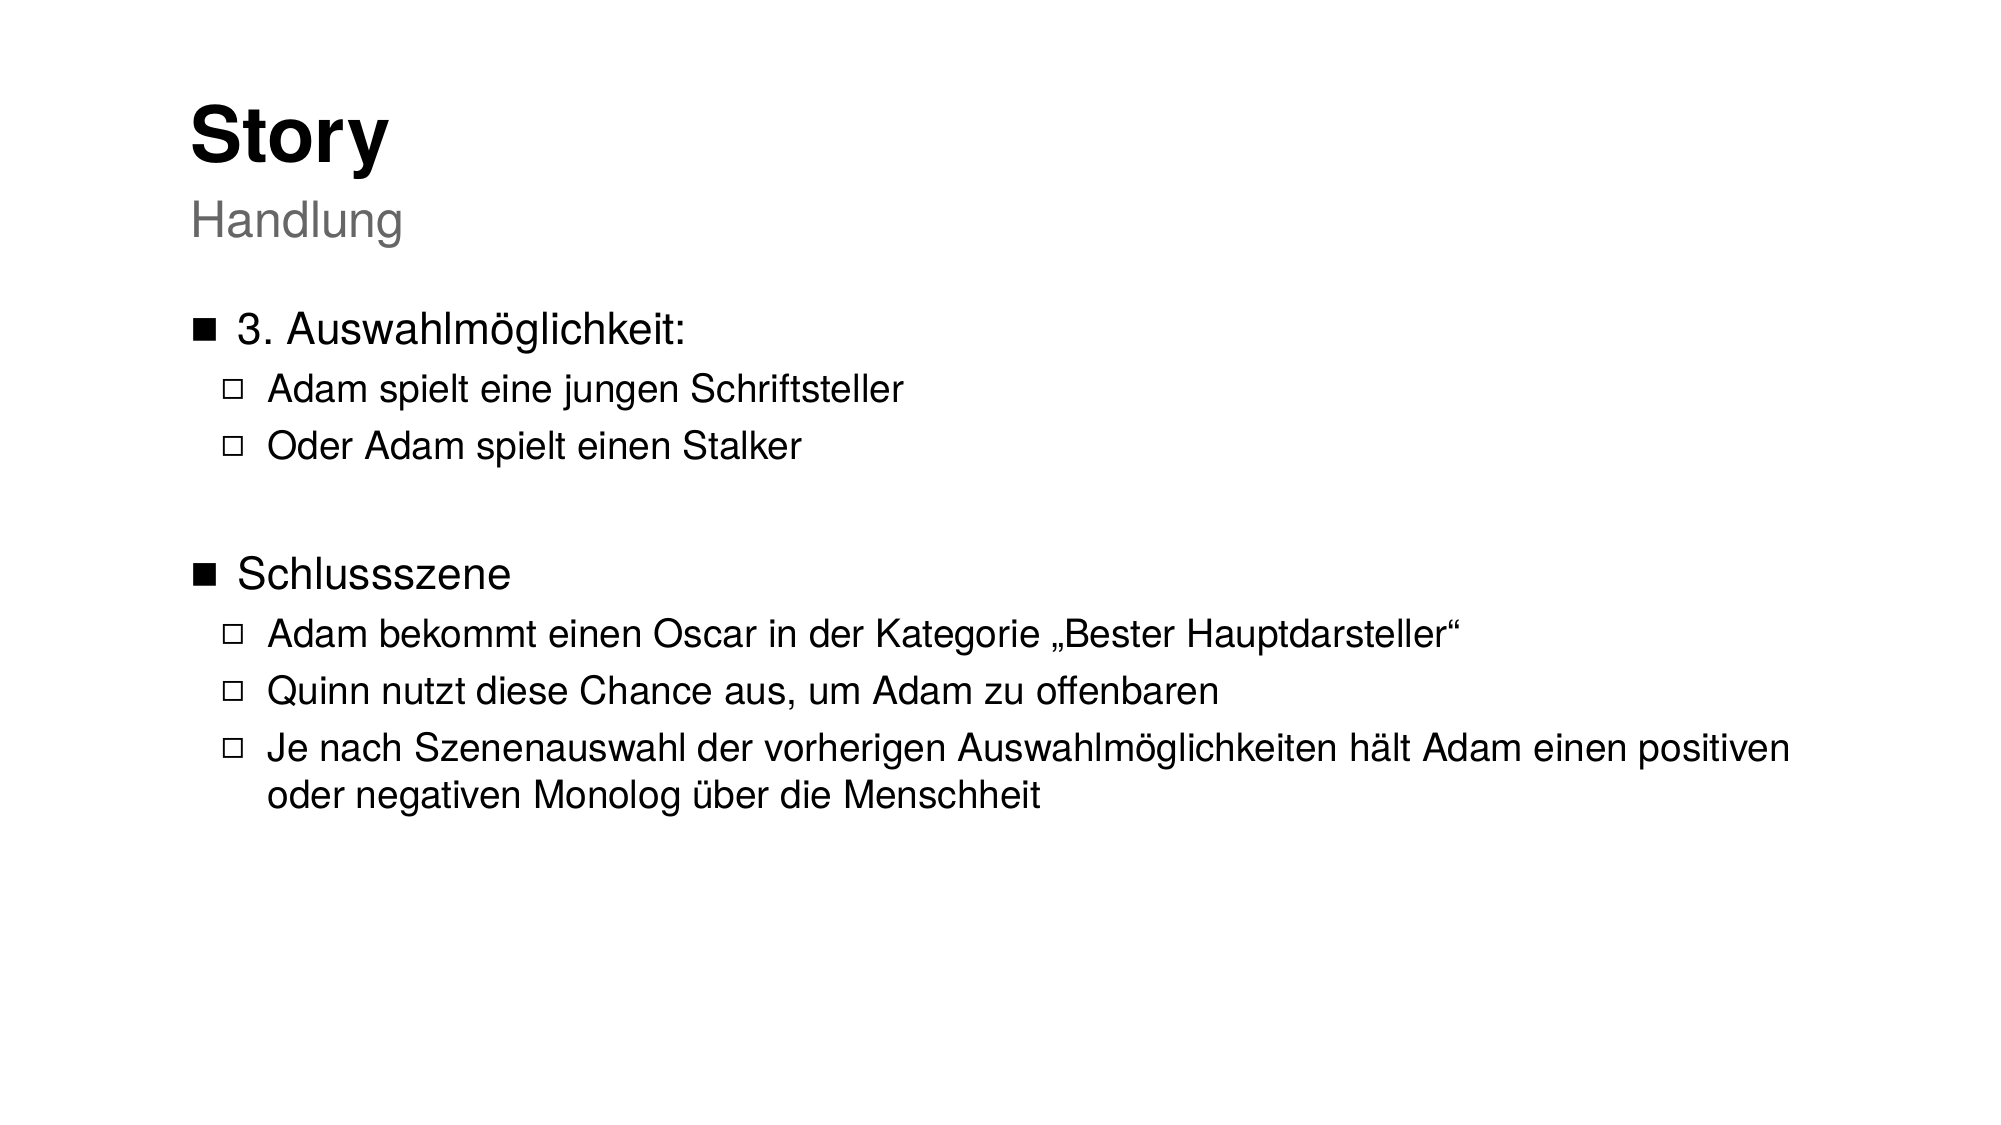

# Story
Handlung
3. Auswahlmöglichkeit:
Adam spielt eine jungen Schriftsteller
Oder Adam spielt einen Stalker

Schlussszene
Adam bekommt einen Oscar in der Kategorie „Bester Hauptdarsteller“
Quinn nutzt diese Chance aus, um Adam zu offenbaren
Je nach Szenenauswahl der vorherigen Auswahlmöglichkeiten hält Adam einen positiven oder negativen Monolog über die Menschheit